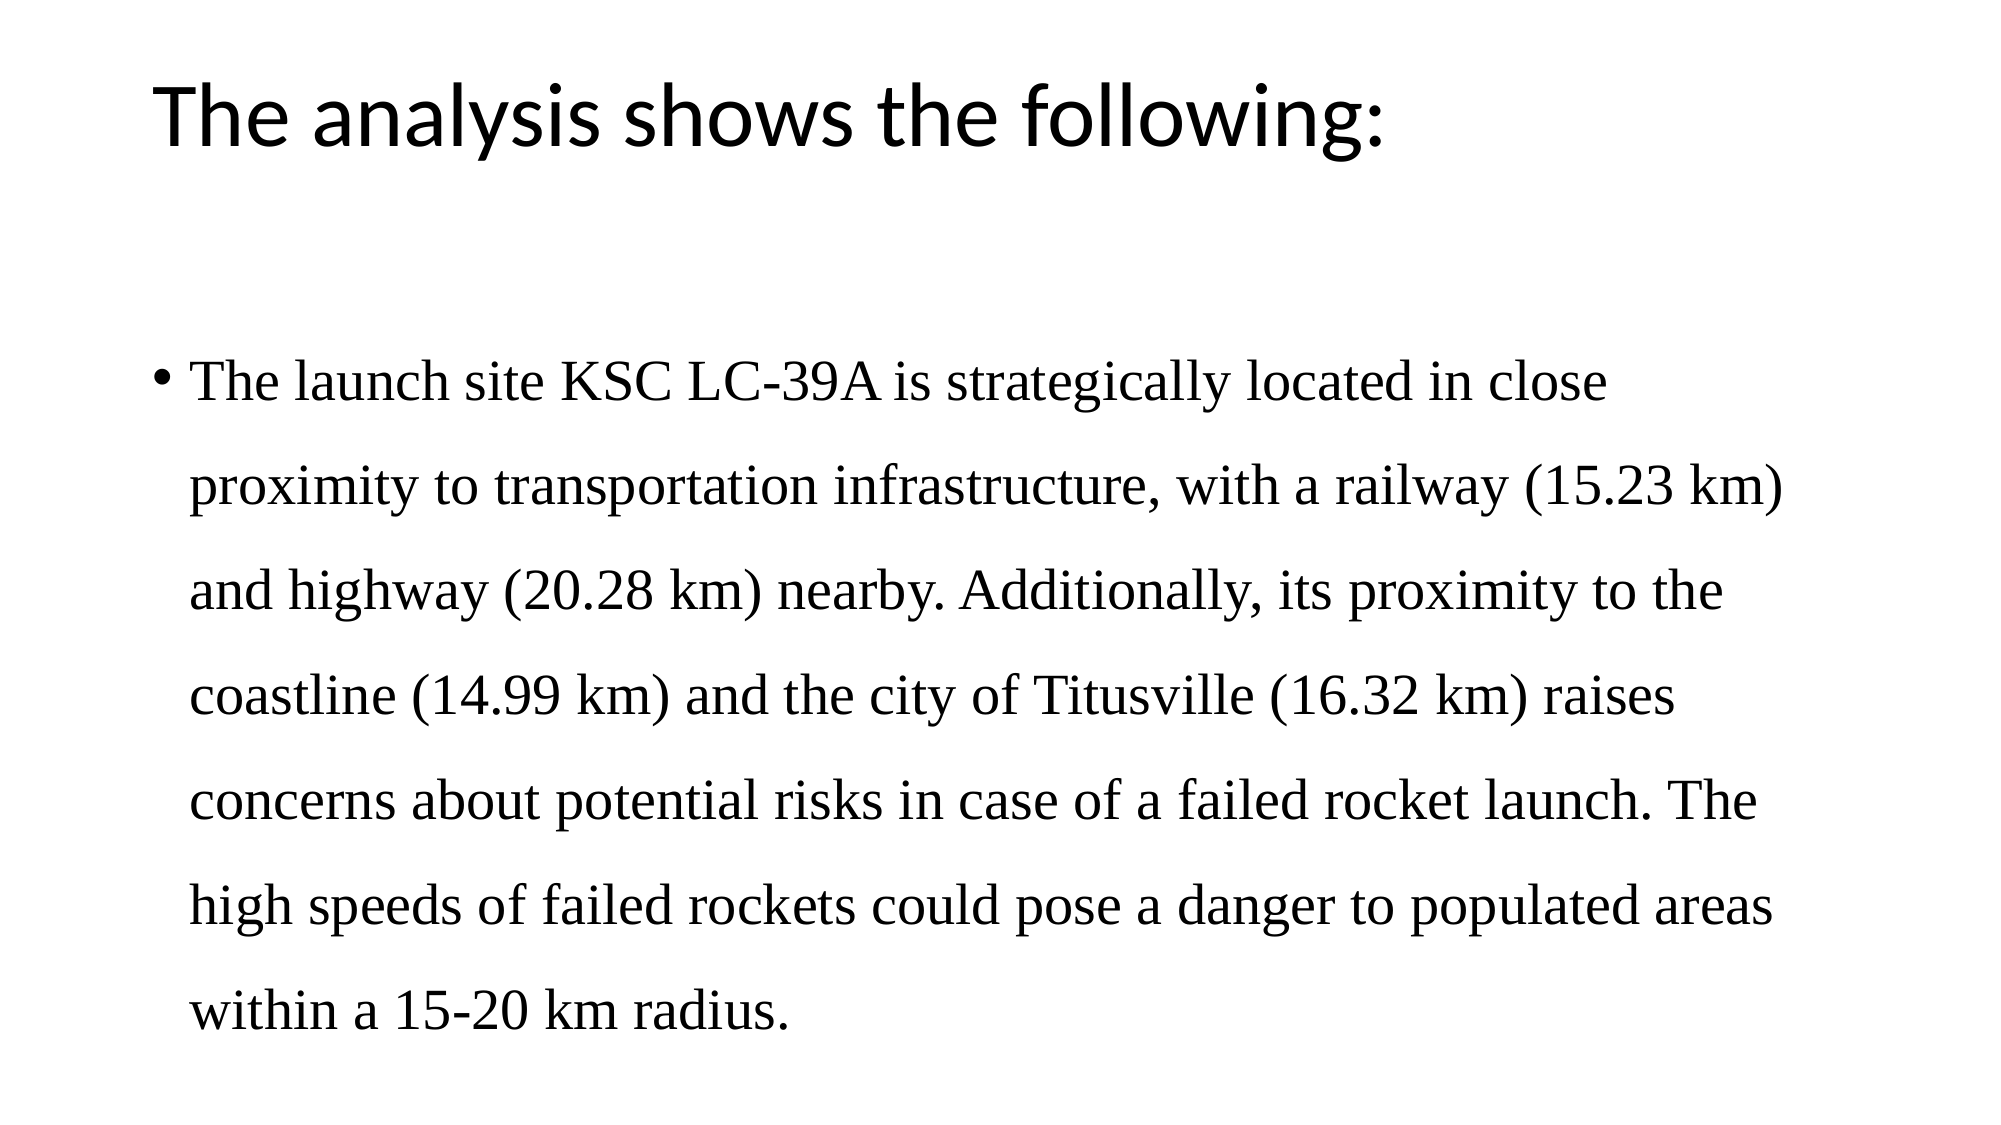

# The analysis shows the following:
The launch site KSC LC-39A is strategically located in close proximity to transportation infrastructure, with a railway (15.23 km) and highway (20.28 km) nearby. Additionally, its proximity to the coastline (14.99 km) and the city of Titusville (16.32 km) raises concerns about potential risks in case of a failed rocket launch. The high speeds of failed rockets could pose a danger to populated areas within a 15-20 km radius.